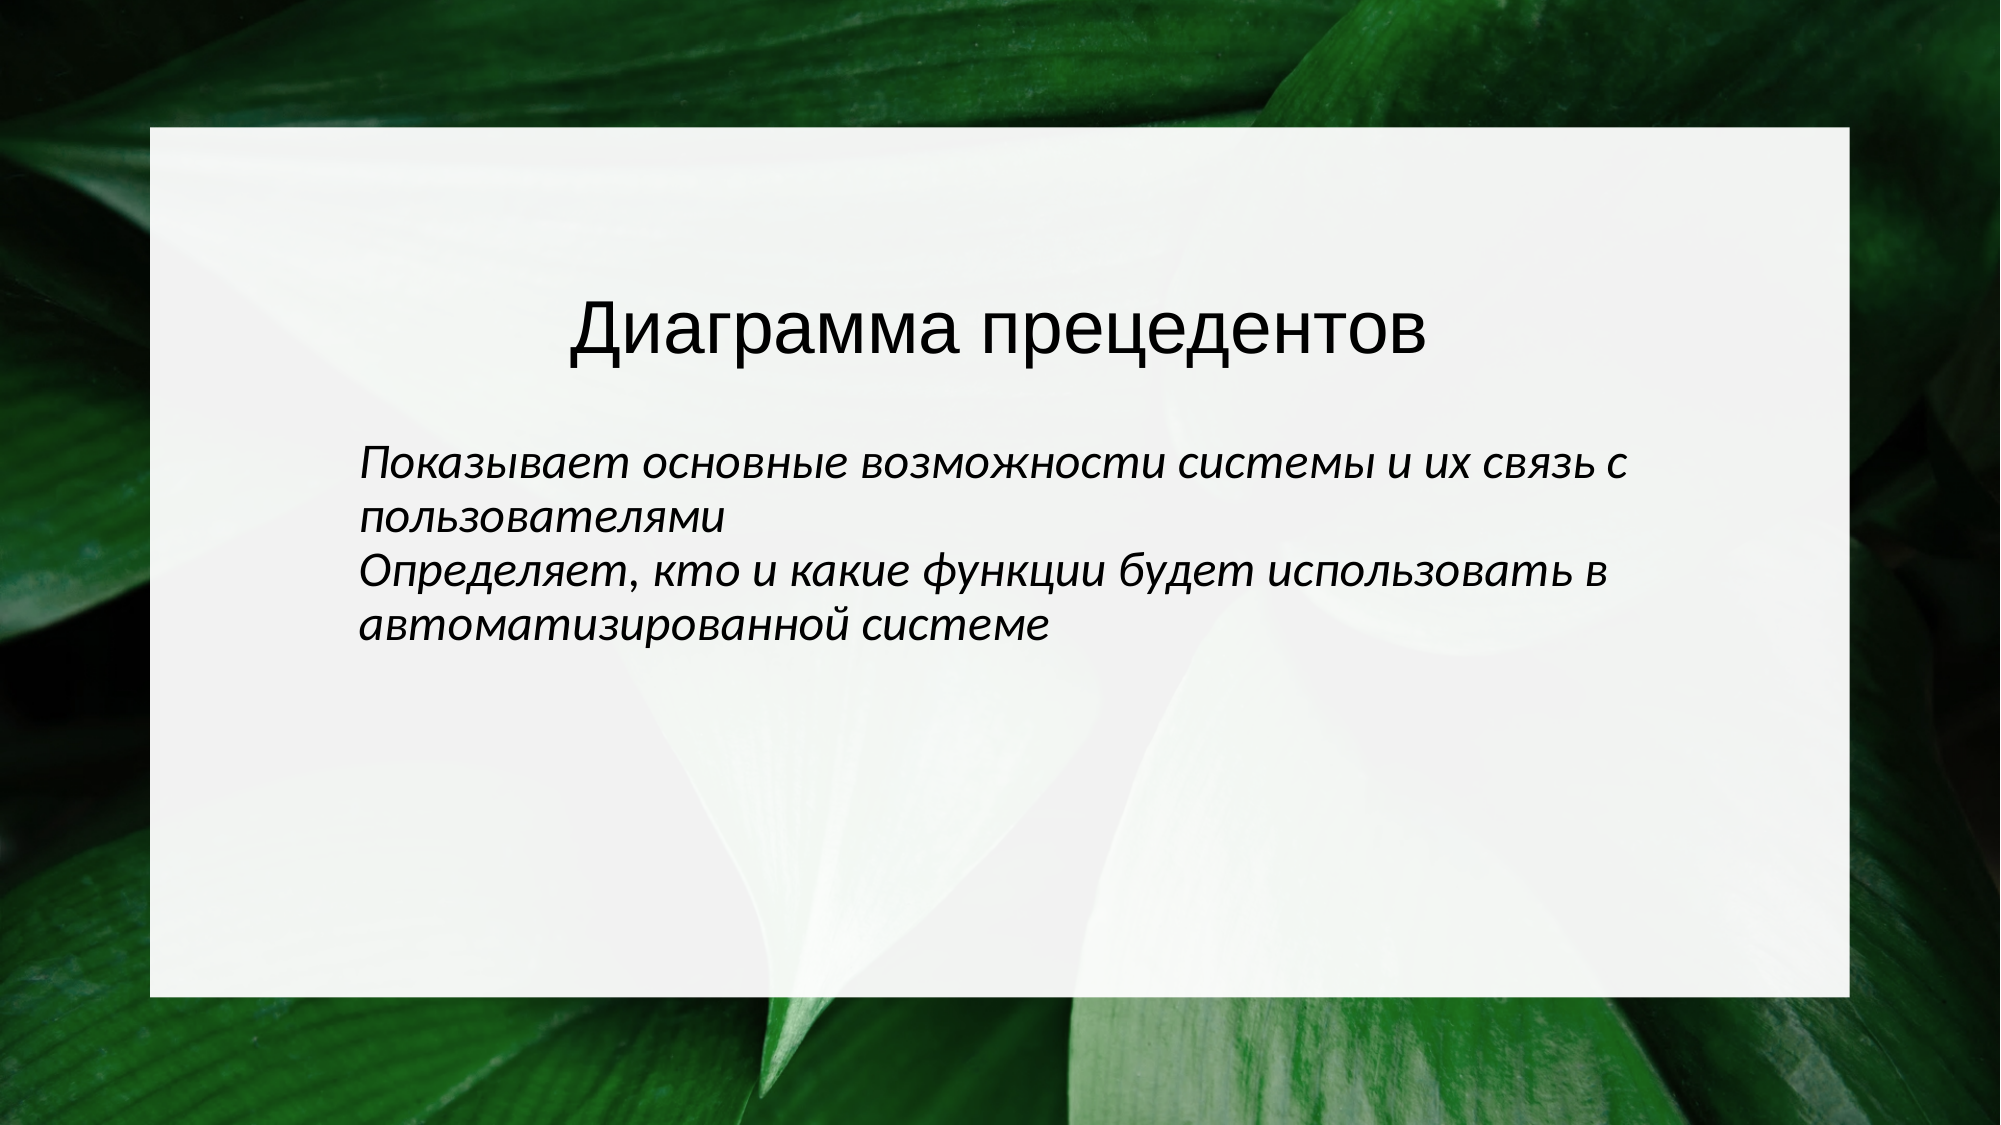

# Диаграмма прецедентов
Показывает основные возможности системы и их связь с пользователями
Определяет, кто и какие функции будет использовать в автоматизированной системе